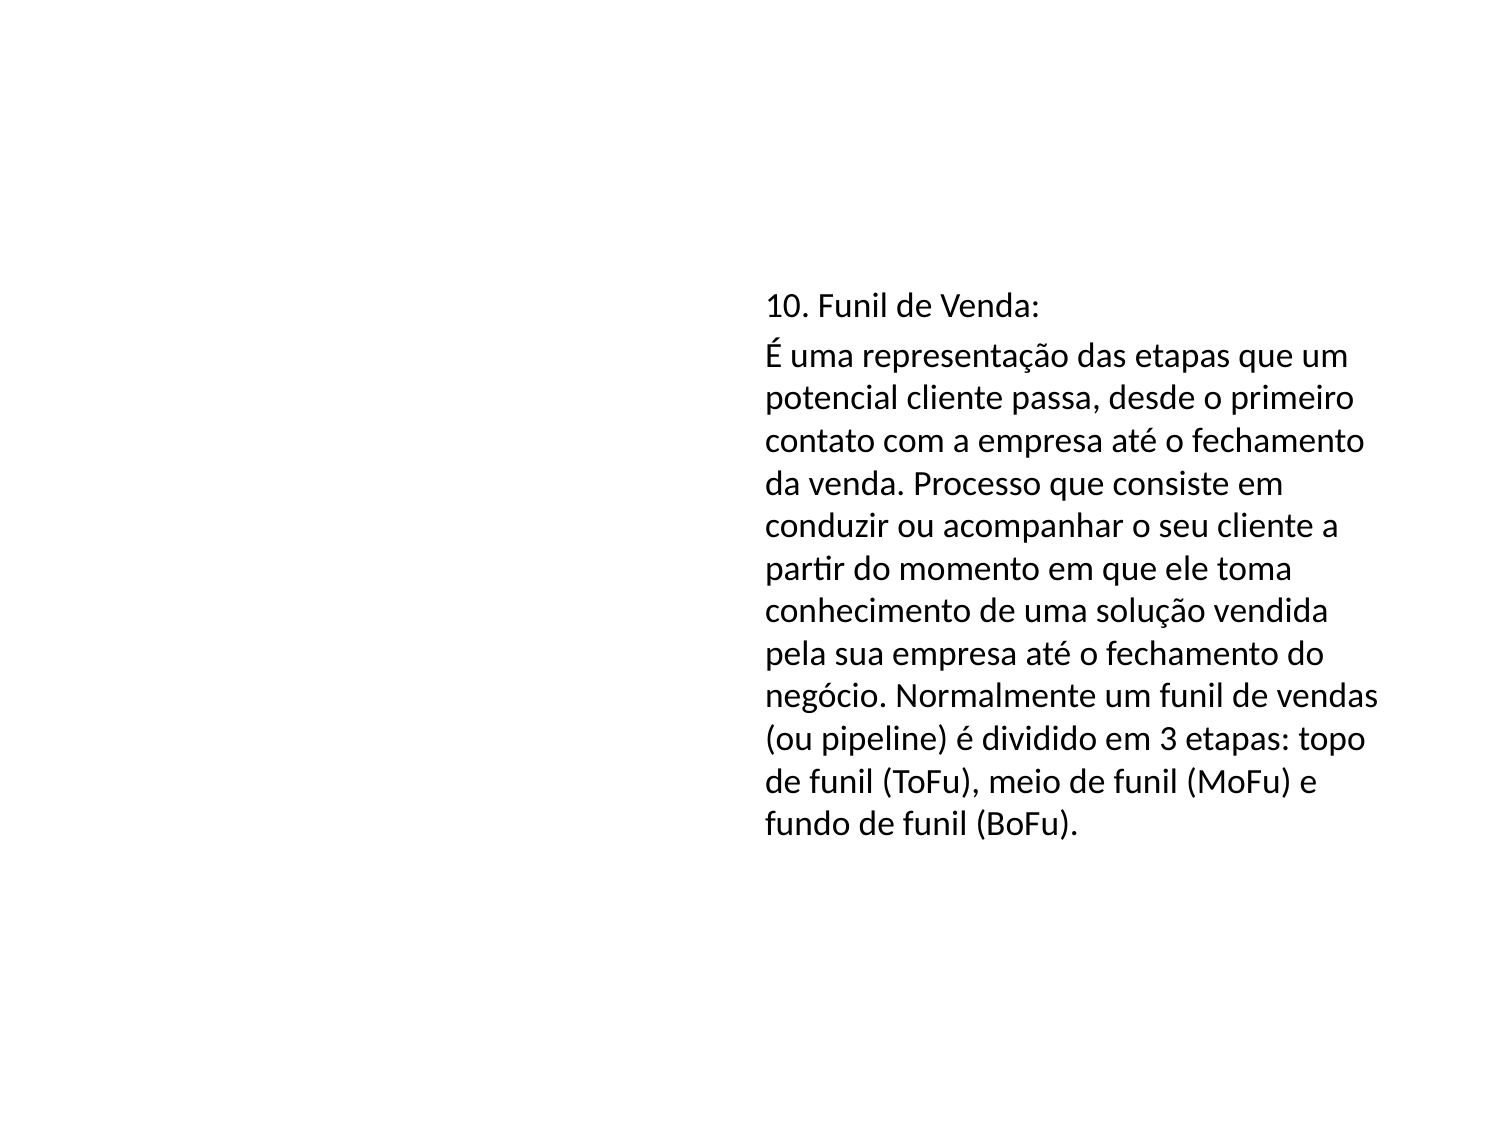

10. Funil de Venda:
É uma representação das etapas que um potencial cliente passa, desde o primeiro contato com a empresa até o fechamento da venda. Processo que consiste em conduzir ou acompanhar o seu cliente a partir do momento em que ele toma conhecimento de uma solução vendida pela sua empresa até o fechamento do negócio. Normalmente um funil de vendas (ou pipeline) é dividido em 3 etapas: topo de funil (ToFu), meio de funil (MoFu) e fundo de funil (BoFu).
# Ferramentas UX